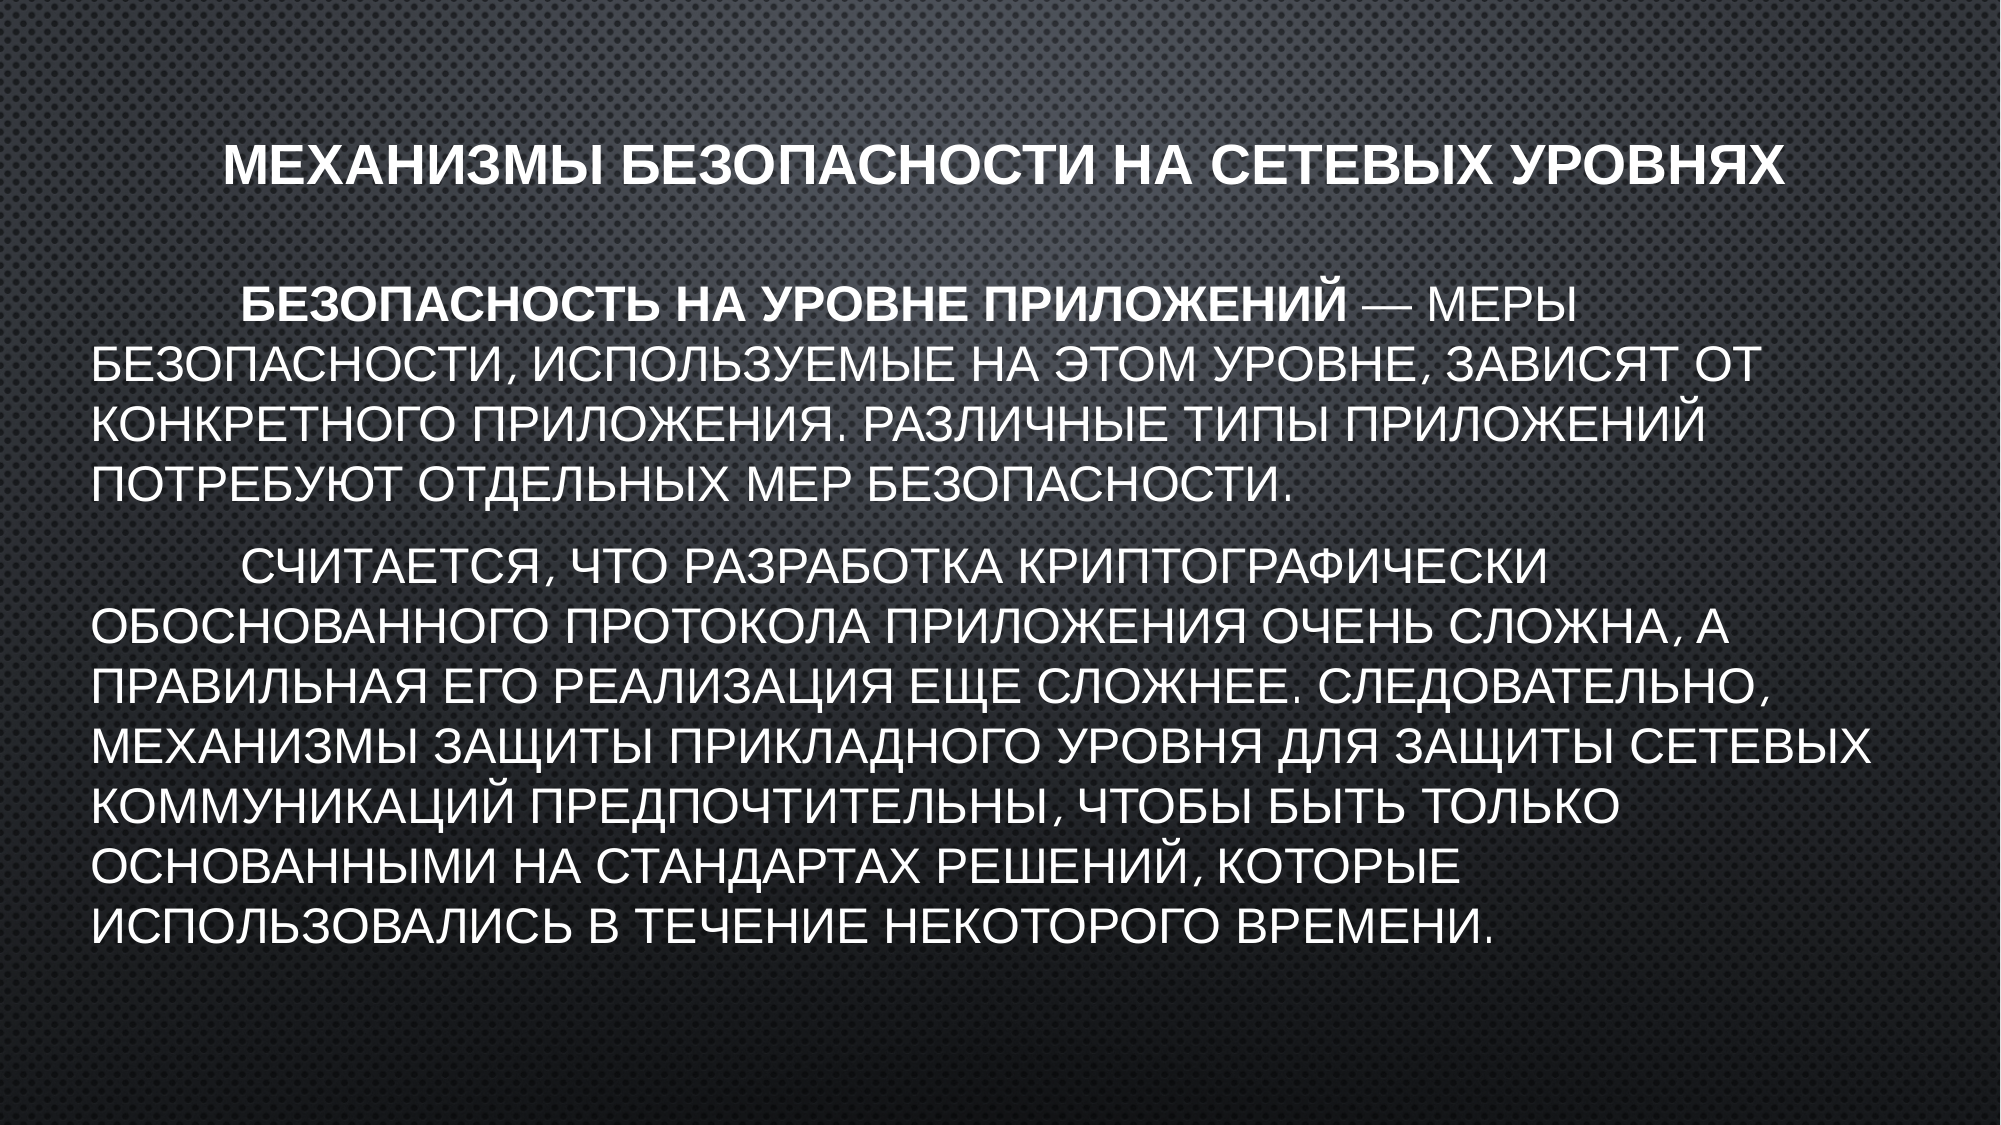

# Механизмы безопасности на сетевых уровнях
	Безопасность на уровне приложений — меры безопасности, используемые на этом уровне, зависят от конкретного приложения. Различные типы приложений потребуют отдельных мер безопасности.
	Считается, что разработка криптографически обоснованного протокола приложения очень сложна, а правильная его реализация еще сложнее. Следовательно, механизмы защиты прикладного уровня для защиты сетевых коммуникаций предпочтительны, чтобы быть только основанными на стандартах решений, которые использовались в течение некоторого времени.